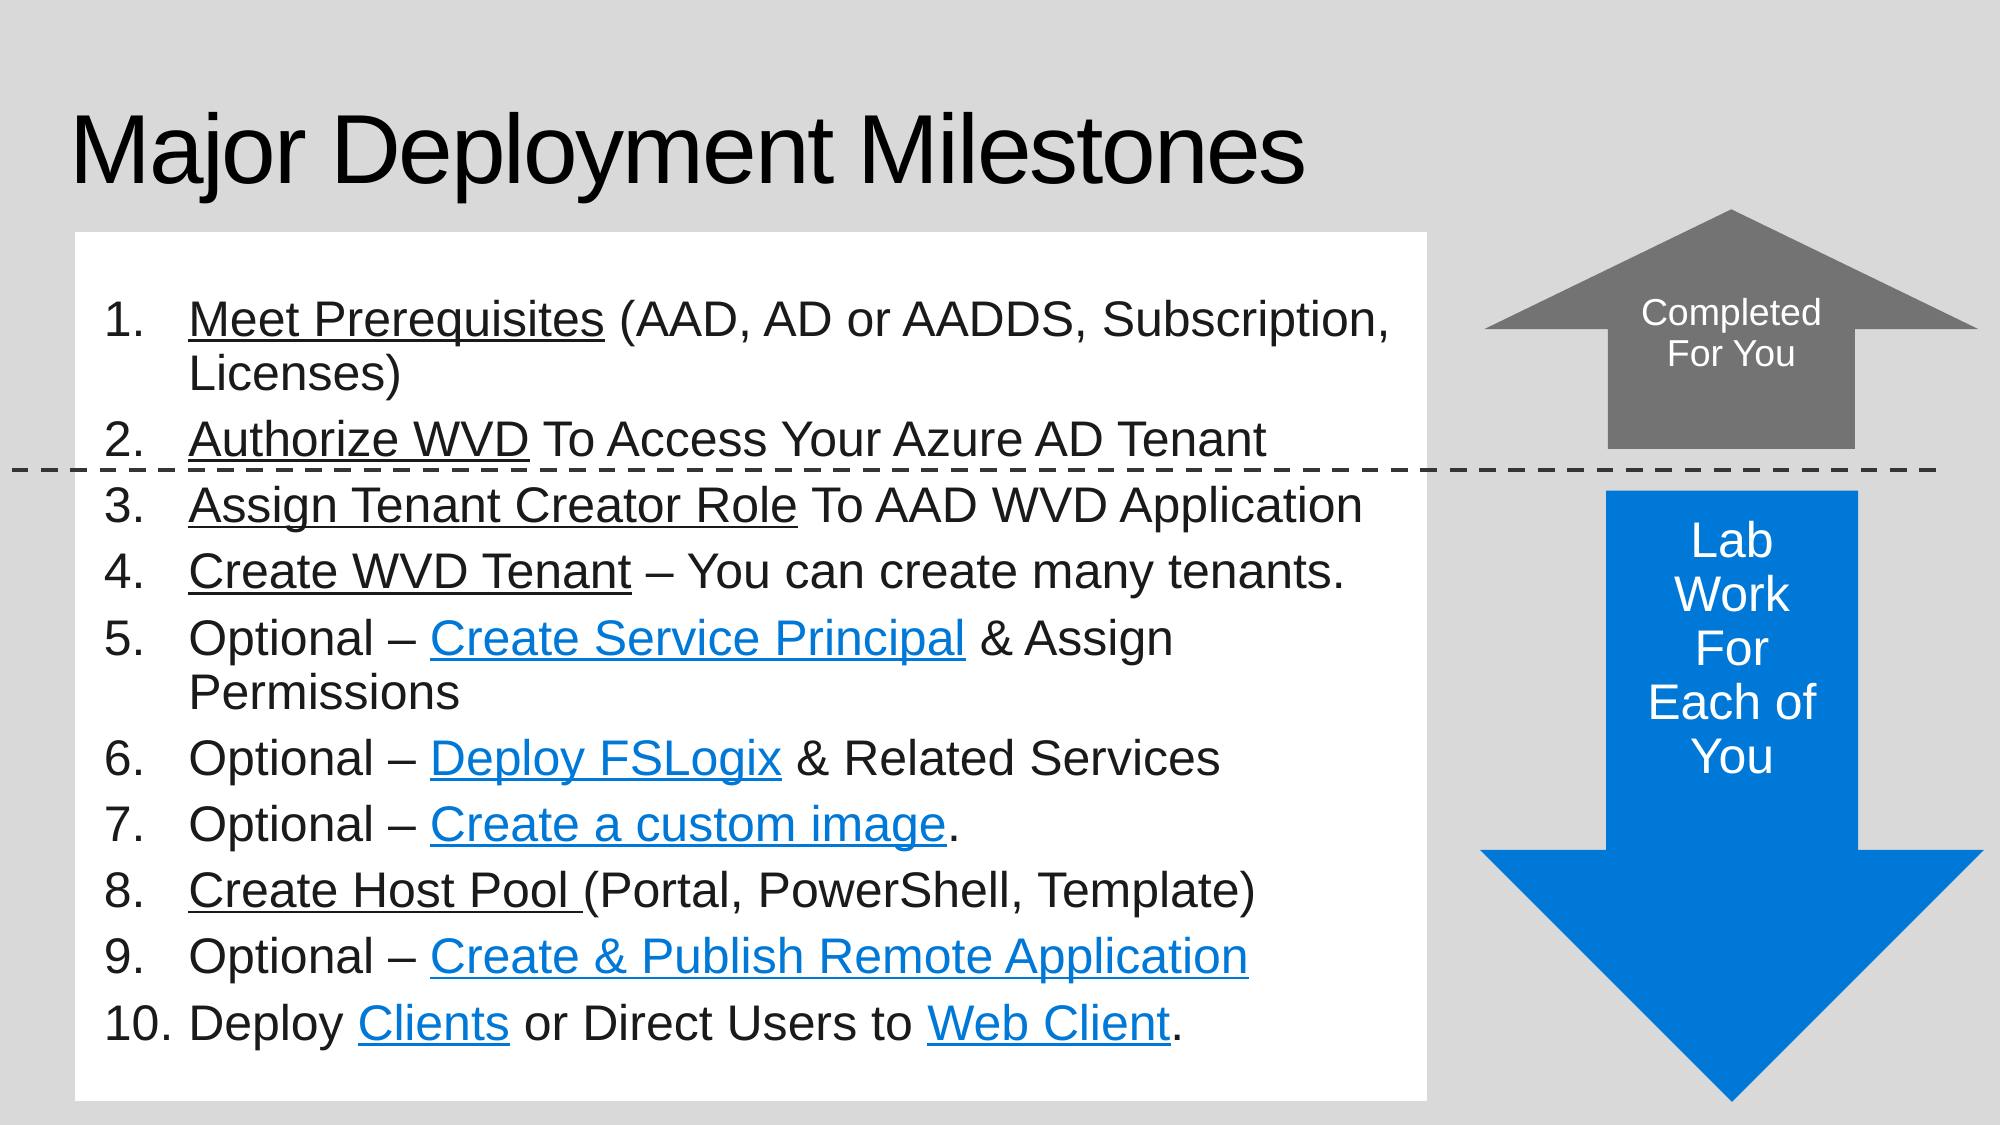

# Major Deployment Milestones
Completed For You

Meet Prerequisites (AAD, AD or AADDS, Subscription, Licenses)
Authorize WVD To Access Your Azure AD Tenant
Assign Tenant Creator Role To AAD WVD Application
Create WVD Tenant – You can create many tenants.
Optional – Create Service Principal & Assign Permissions
Optional – Deploy FSLogix & Related Services
Optional – Create a custom image.
Create Host Pool (Portal, PowerShell, Template)
Optional – Create & Publish Remote Application
Deploy Clients or Direct Users to Web Client.

Lab Work For Each of You